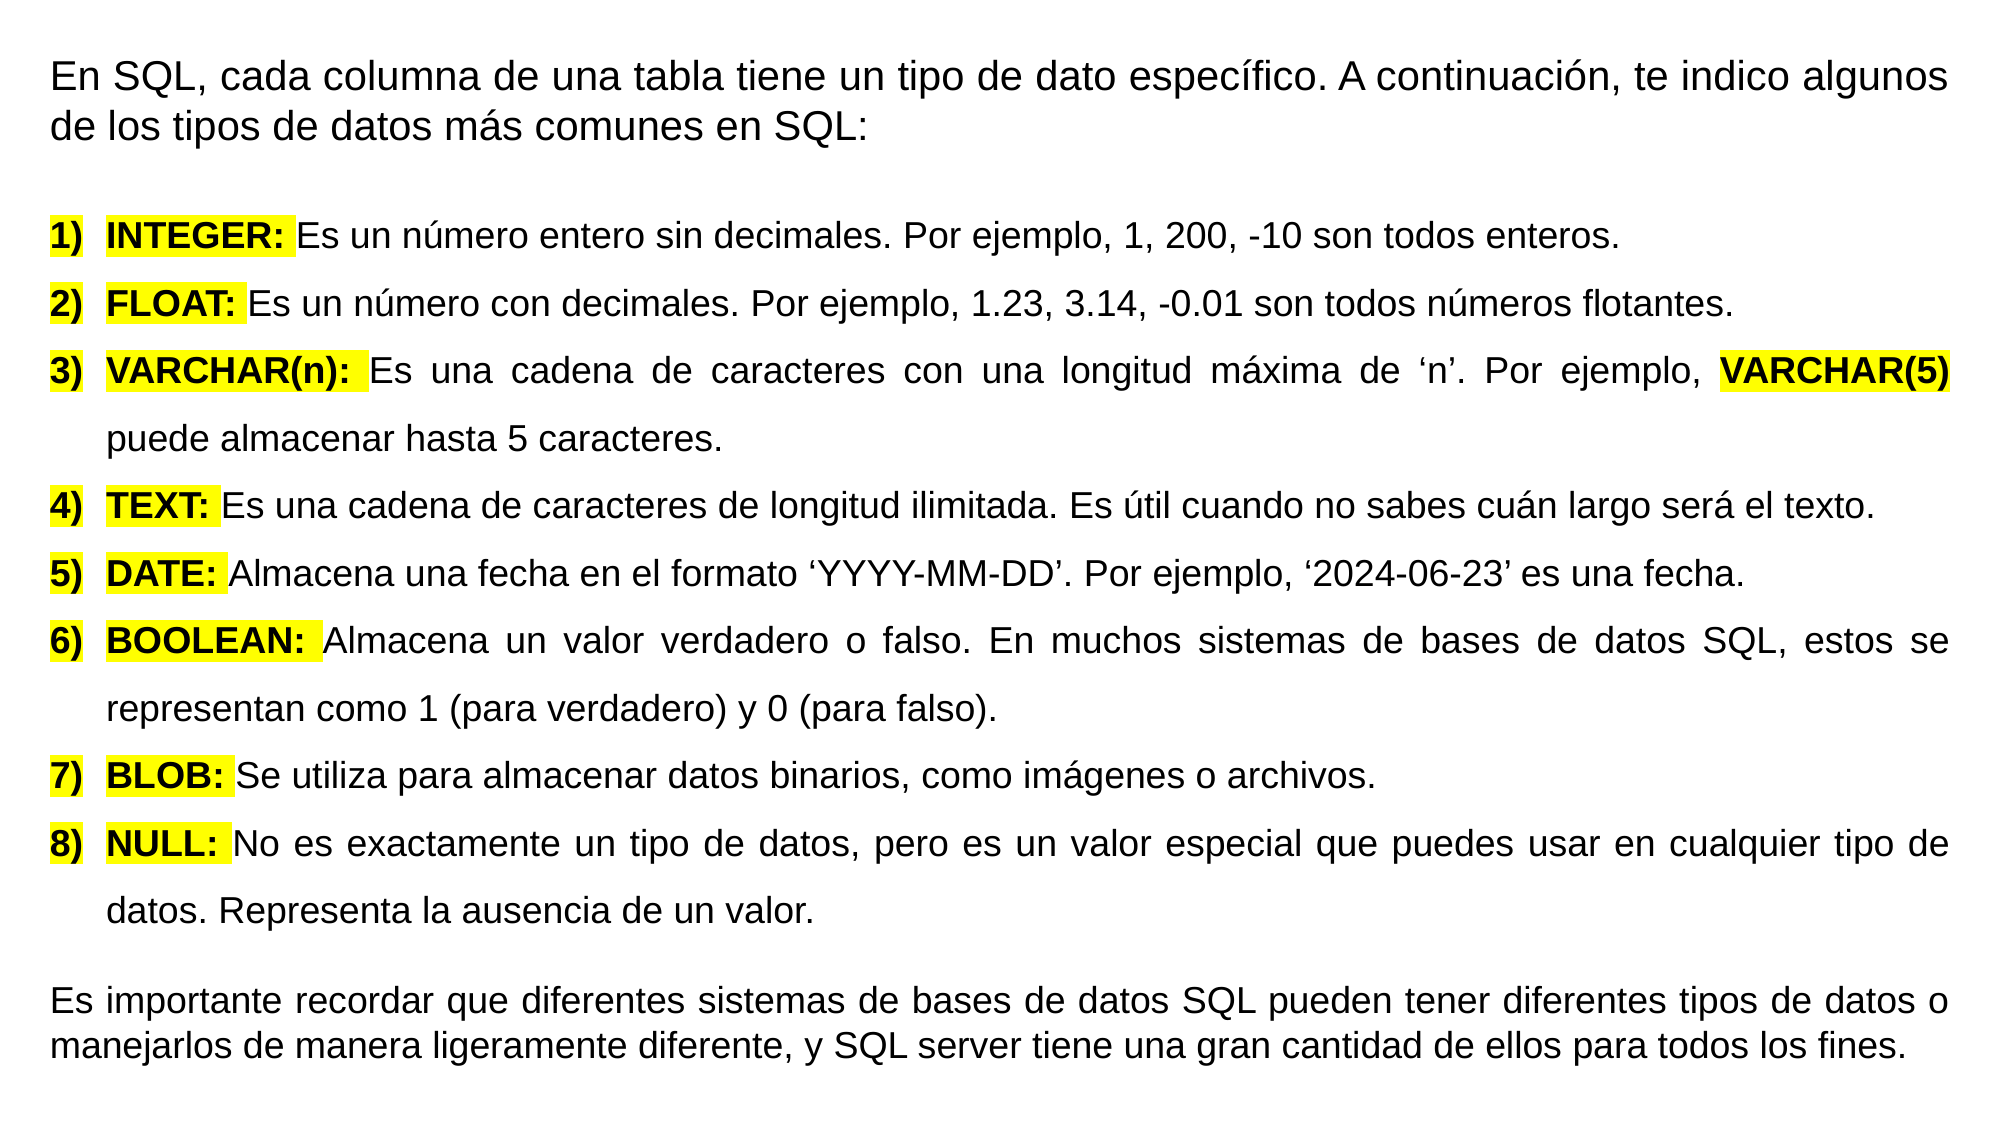

En SQL, cada columna de una tabla tiene un tipo de dato específico. A continuación, te indico algunos de los tipos de datos más comunes en SQL:

INTEGER: Es un número entero sin decimales. Por ejemplo, 1, 200, -10 son todos enteros.
FLOAT: Es un número con decimales. Por ejemplo, 1.23, 3.14, -0.01 son todos números flotantes.
VARCHAR(n): Es una cadena de caracteres con una longitud máxima de ‘n’. Por ejemplo, VARCHAR(5) puede almacenar hasta 5 caracteres.
TEXT: Es una cadena de caracteres de longitud ilimitada. Es útil cuando no sabes cuán largo será el texto.
DATE: Almacena una fecha en el formato ‘YYYY-MM-DD’. Por ejemplo, ‘2024-06-23’ es una fecha.
BOOLEAN: Almacena un valor verdadero o falso. En muchos sistemas de bases de datos SQL, estos se representan como 1 (para verdadero) y 0 (para falso).
BLOB: Se utiliza para almacenar datos binarios, como imágenes o archivos.
NULL: No es exactamente un tipo de datos, pero es un valor especial que puedes usar en cualquier tipo de datos. Representa la ausencia de un valor.

Es importante recordar que diferentes sistemas de bases de datos SQL pueden tener diferentes tipos de datos o manejarlos de manera ligeramente diferente, y SQL server tiene una gran cantidad de ellos para todos los fines.